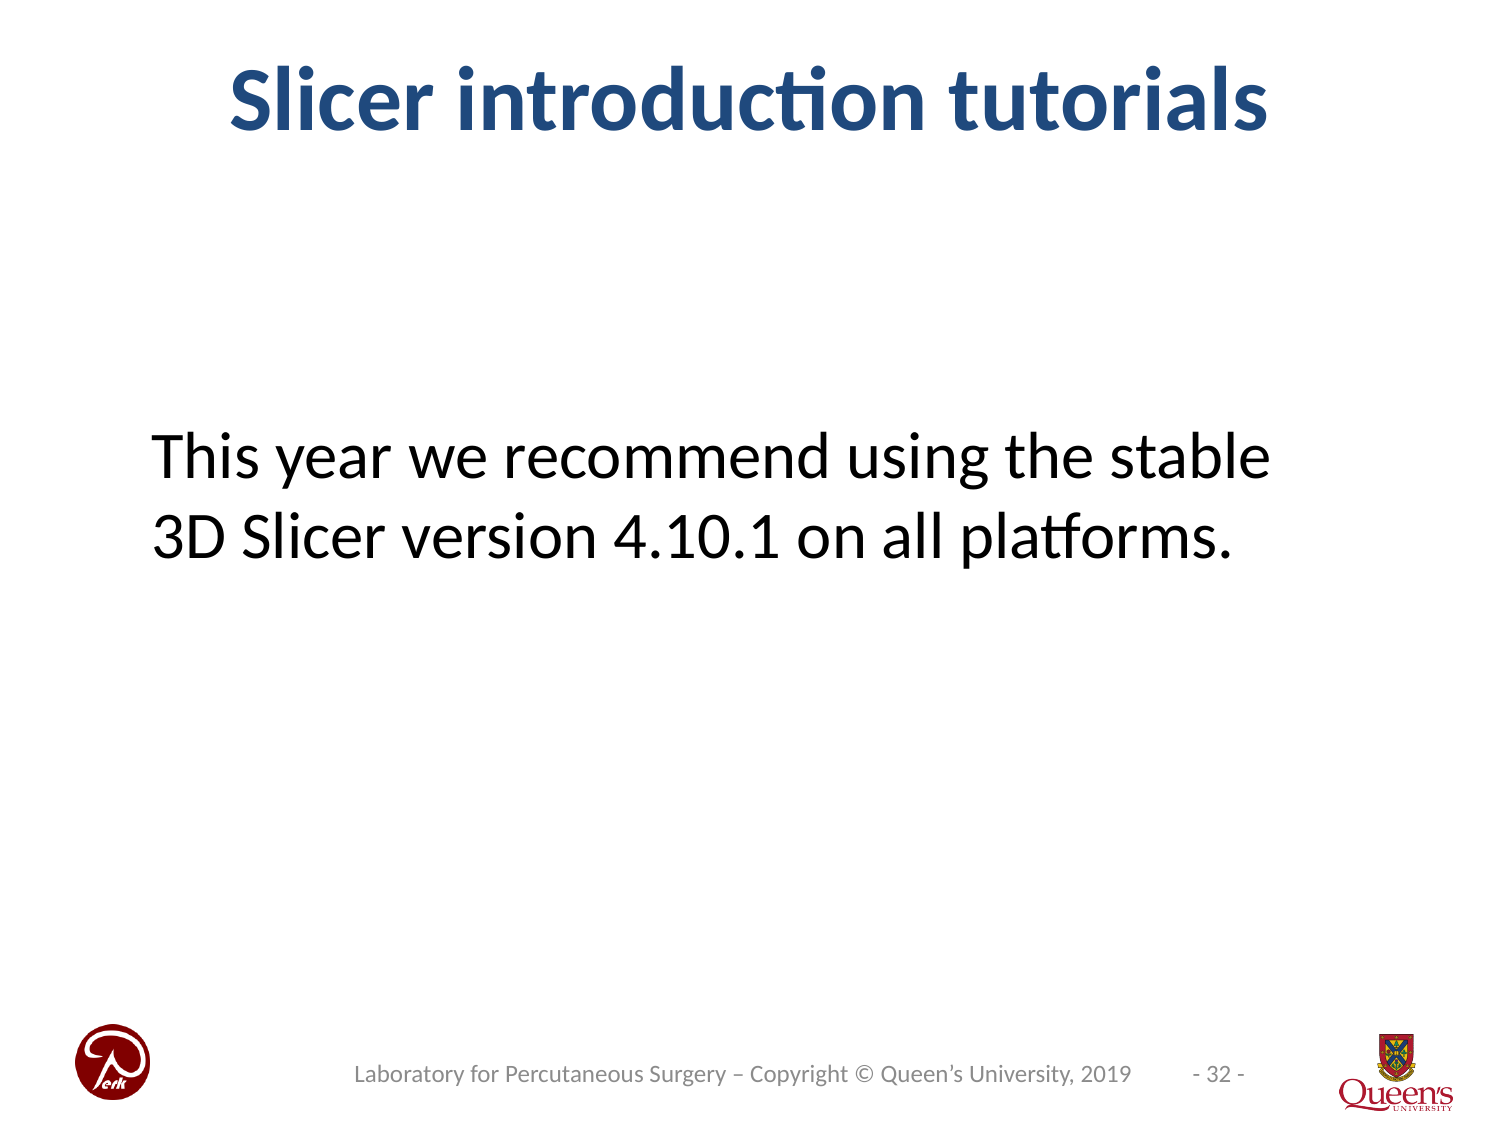

# Slicer introduction tutorials
This year we recommend using the stable
3D Slicer version 4.10.1 on all platforms.

Laboratory for Percutaneous Surgery – Copyright © Queen’s University, 2019
- 32 -